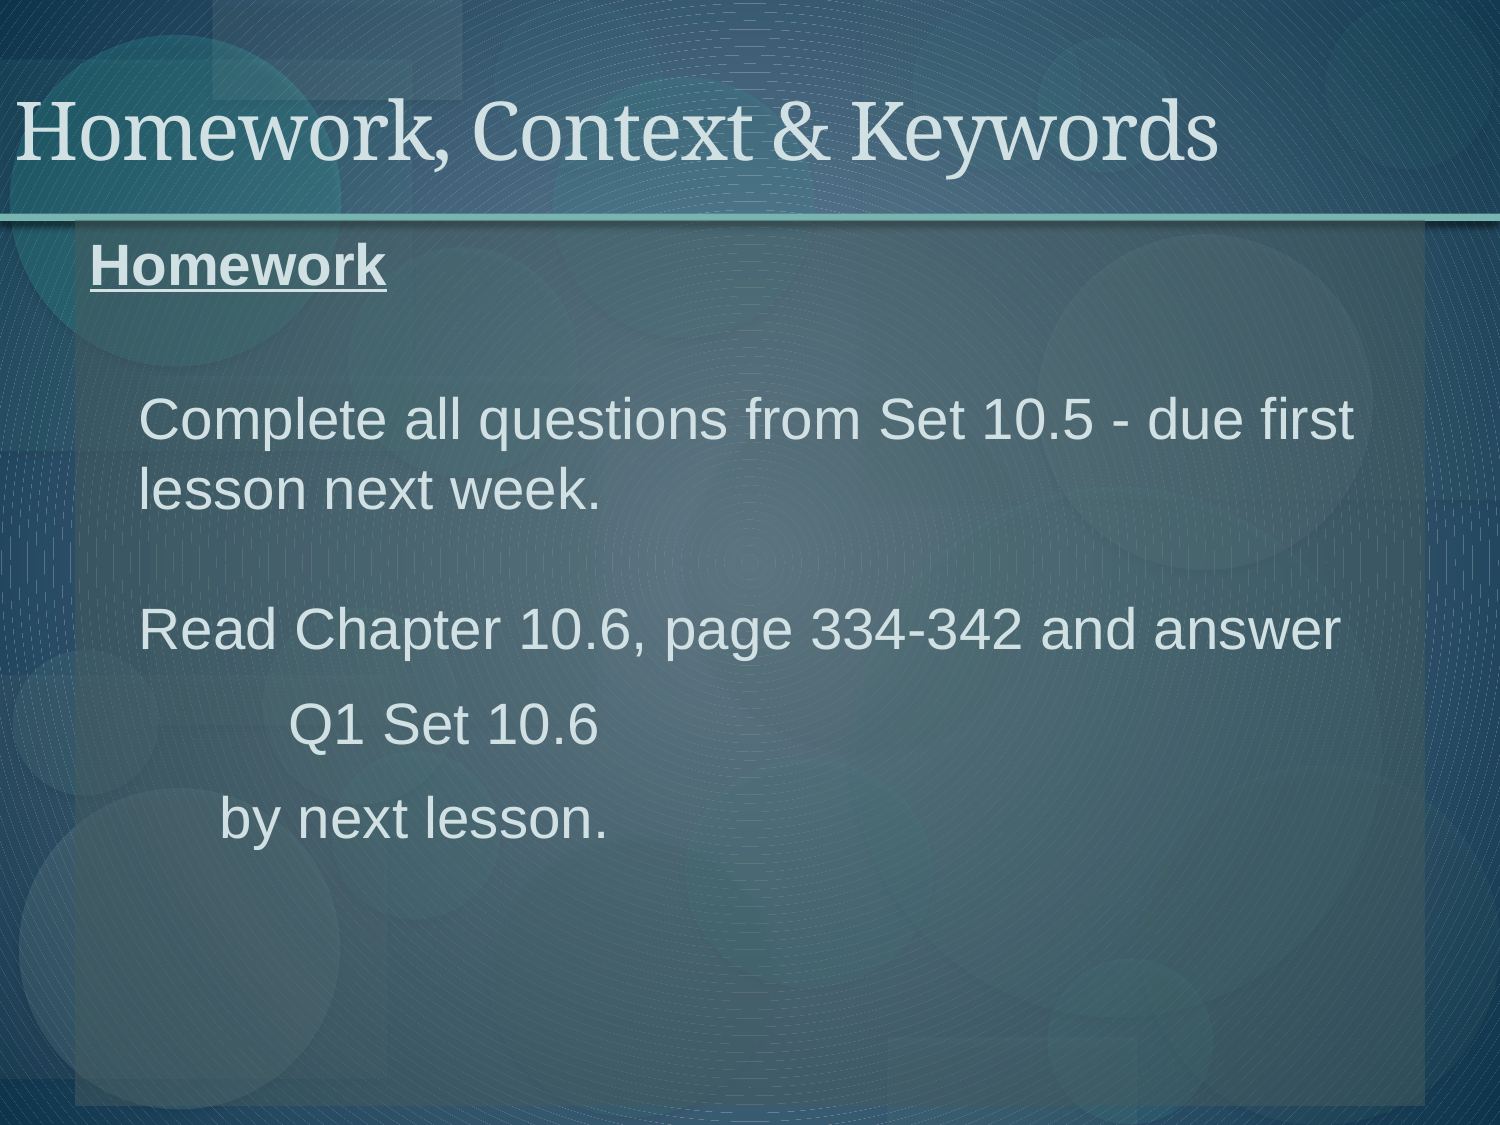

# Homework, Context & Keywords
Homework

Complete all questions from Set 10.5 - due first lesson next week.

Read Chapter 10.6, page 334-342 and answer
	Q1 Set 10.6
     by next lesson.